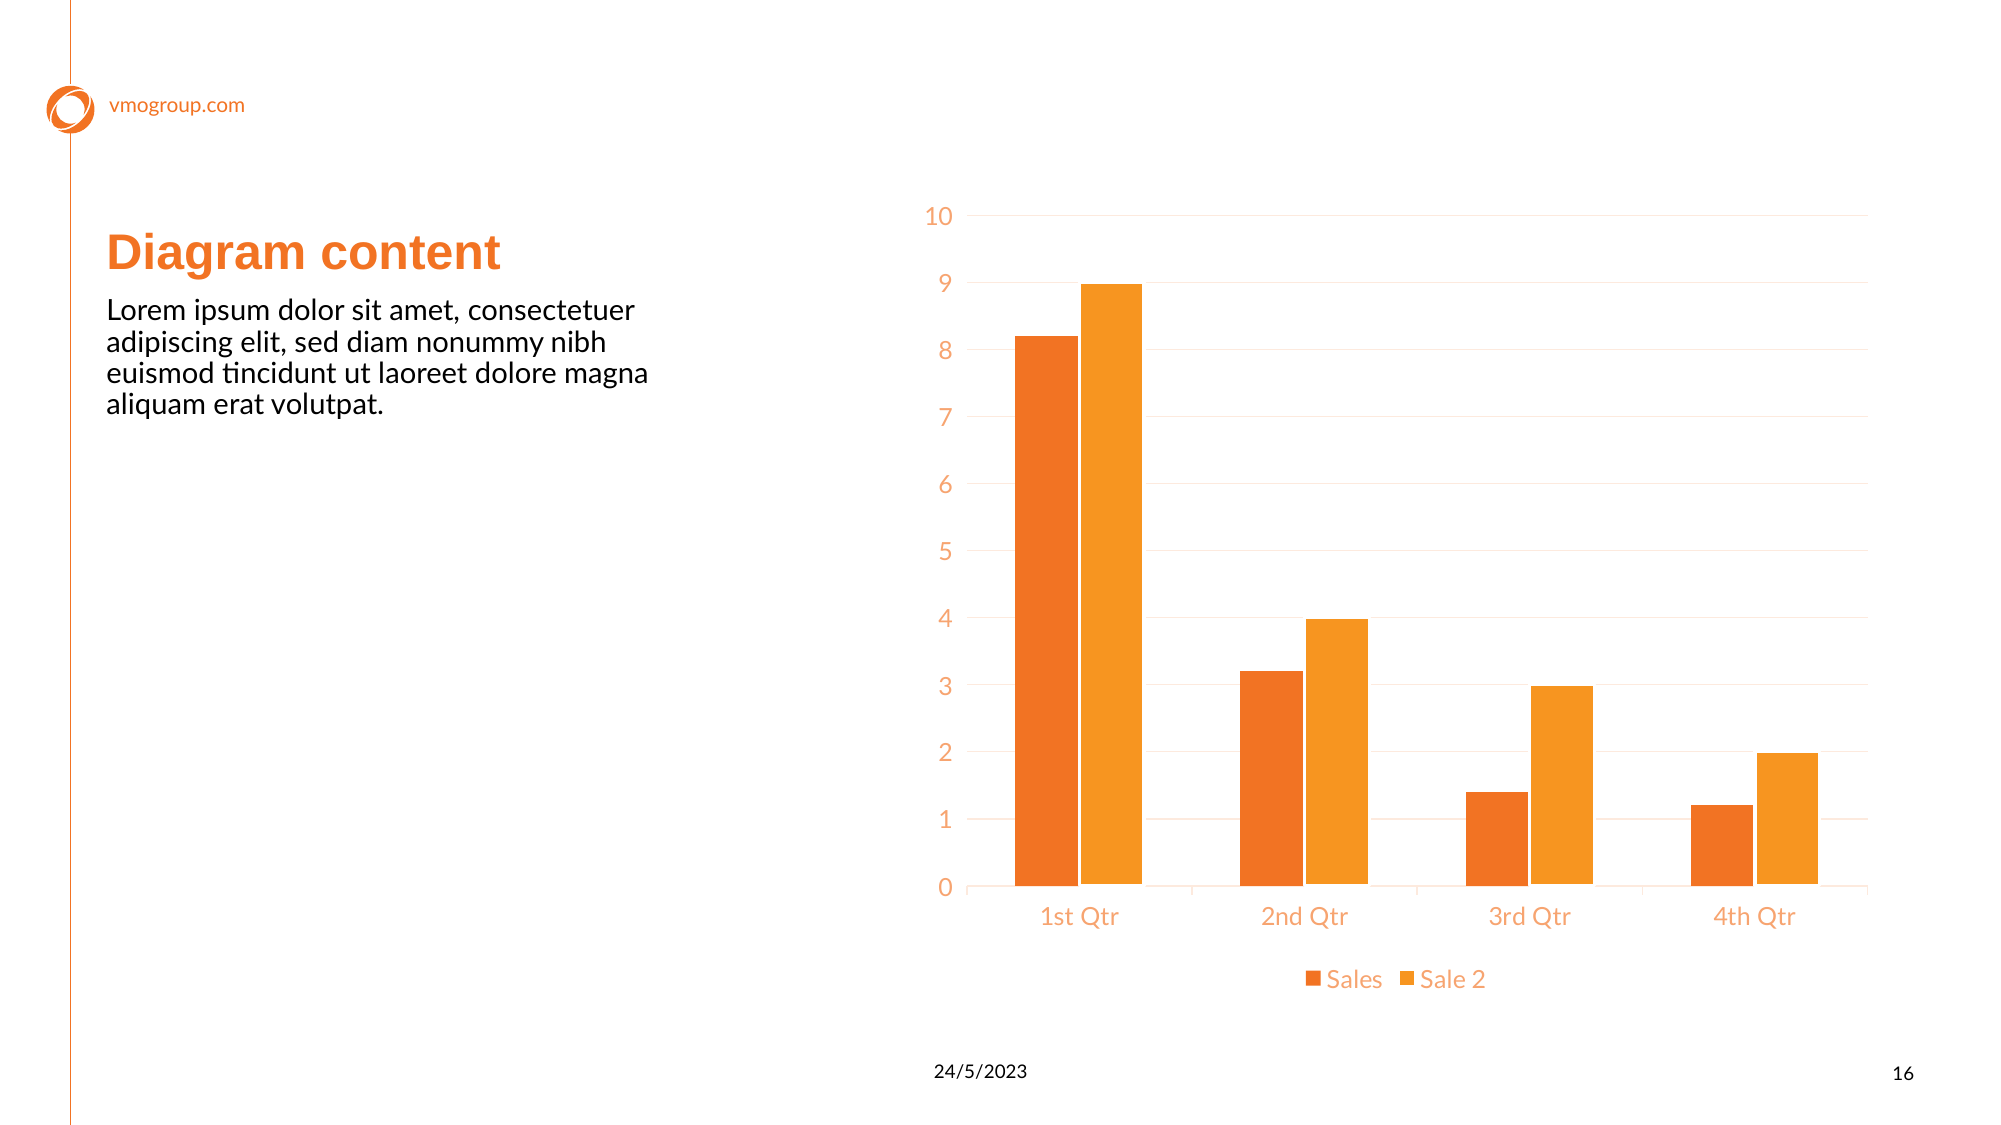

# Diagram content

### Chart

| Category | Sales | Sale 2 |
|---|---|---|
| 1st Qtr | 8.2 | 9.0 |
| 2nd Qtr | 3.2 | 4.0 |
| 3rd Qtr | 1.4 | 3.0 |
| 4th Qtr | 1.2 | 2.0 |
Lorem ipsum dolor sit amet, consectetuer adipiscing elit, sed diam nonummy nibh euismod tincidunt ut laoreet dolore magna aliquam erat volutpat.
24/5/2023

16